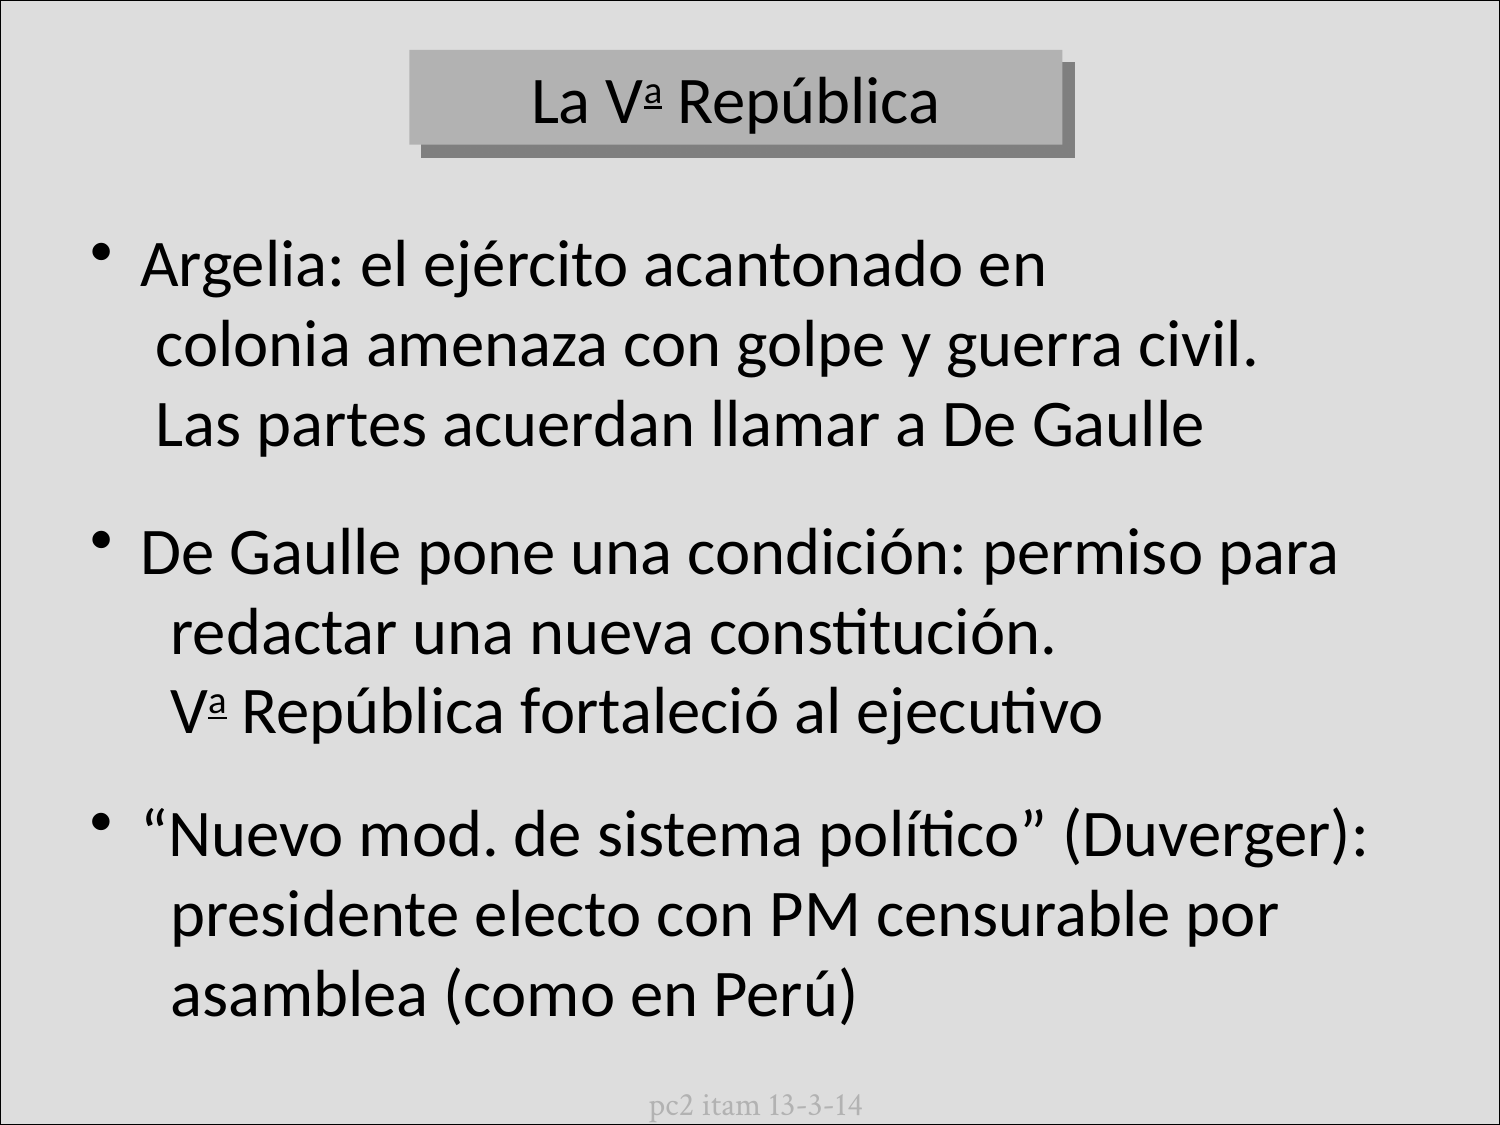

La Va República
 Argelia: el ejército acantonado en
  colonia amenaza con golpe y guerra civil.
  Las partes acuerdan llamar a De Gaulle
 De Gaulle pone una condición: permiso para
   redactar una nueva constitución.
   Va República fortaleció al ejecutivo
 “Nuevo mod. de sistema político” (Duverger):
   presidente electo con PM censurable por
   asamblea (como en Perú)